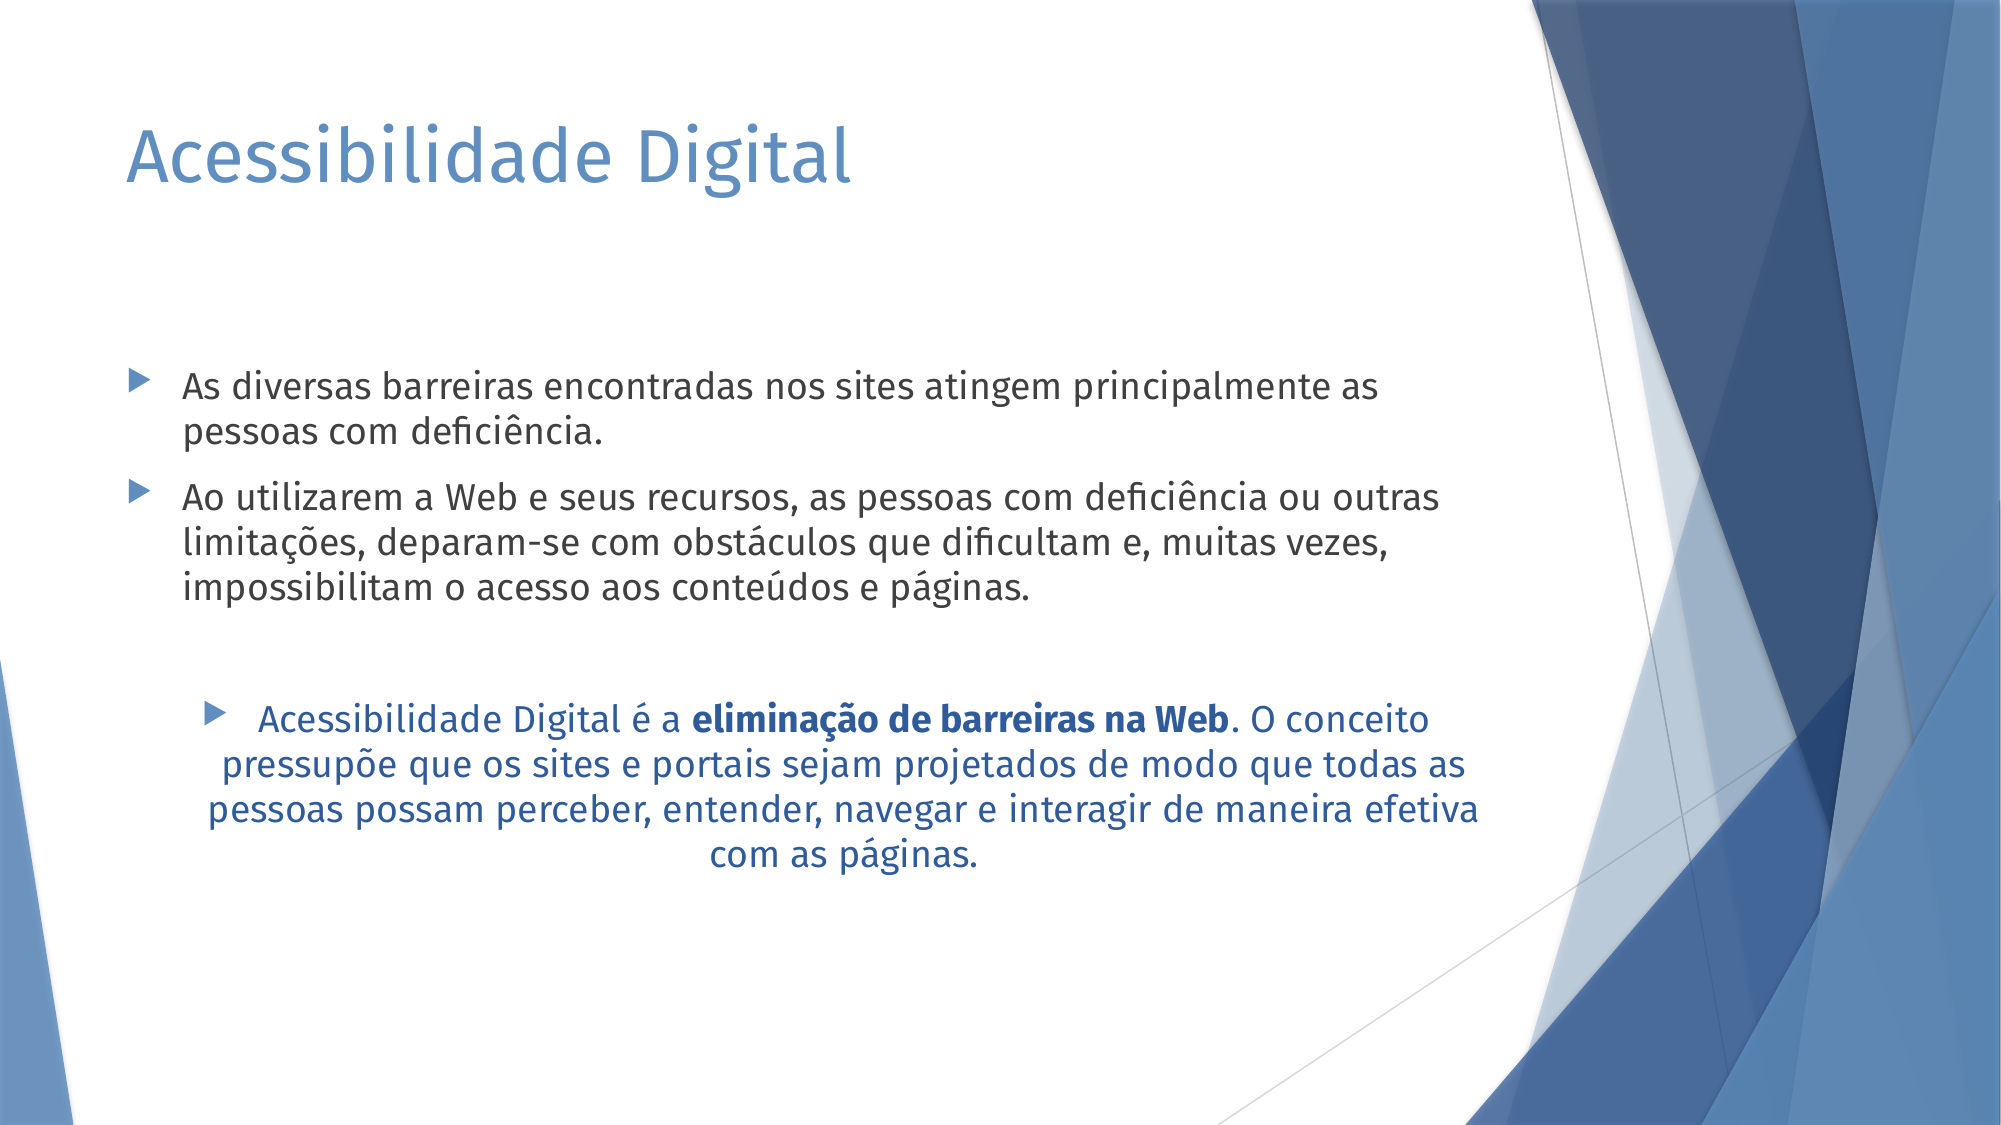

# Acessibilidade Digital
As diversas barreiras encontradas nos sites atingem principalmente as pessoas com deficiência.
Ao utilizarem a Web e seus recursos, as pessoas com deficiência ou outras limitações, deparam-se com obstáculos que dificultam e, muitas vezes, impossibilitam o acesso aos conteúdos e páginas.

Acessibilidade Digital é a eliminação de barreiras na Web. O conceito pressupõe que os sites e portais sejam projetados de modo que todas as pessoas possam perceber, entender, navegar e interagir de maneira efetiva com as páginas.